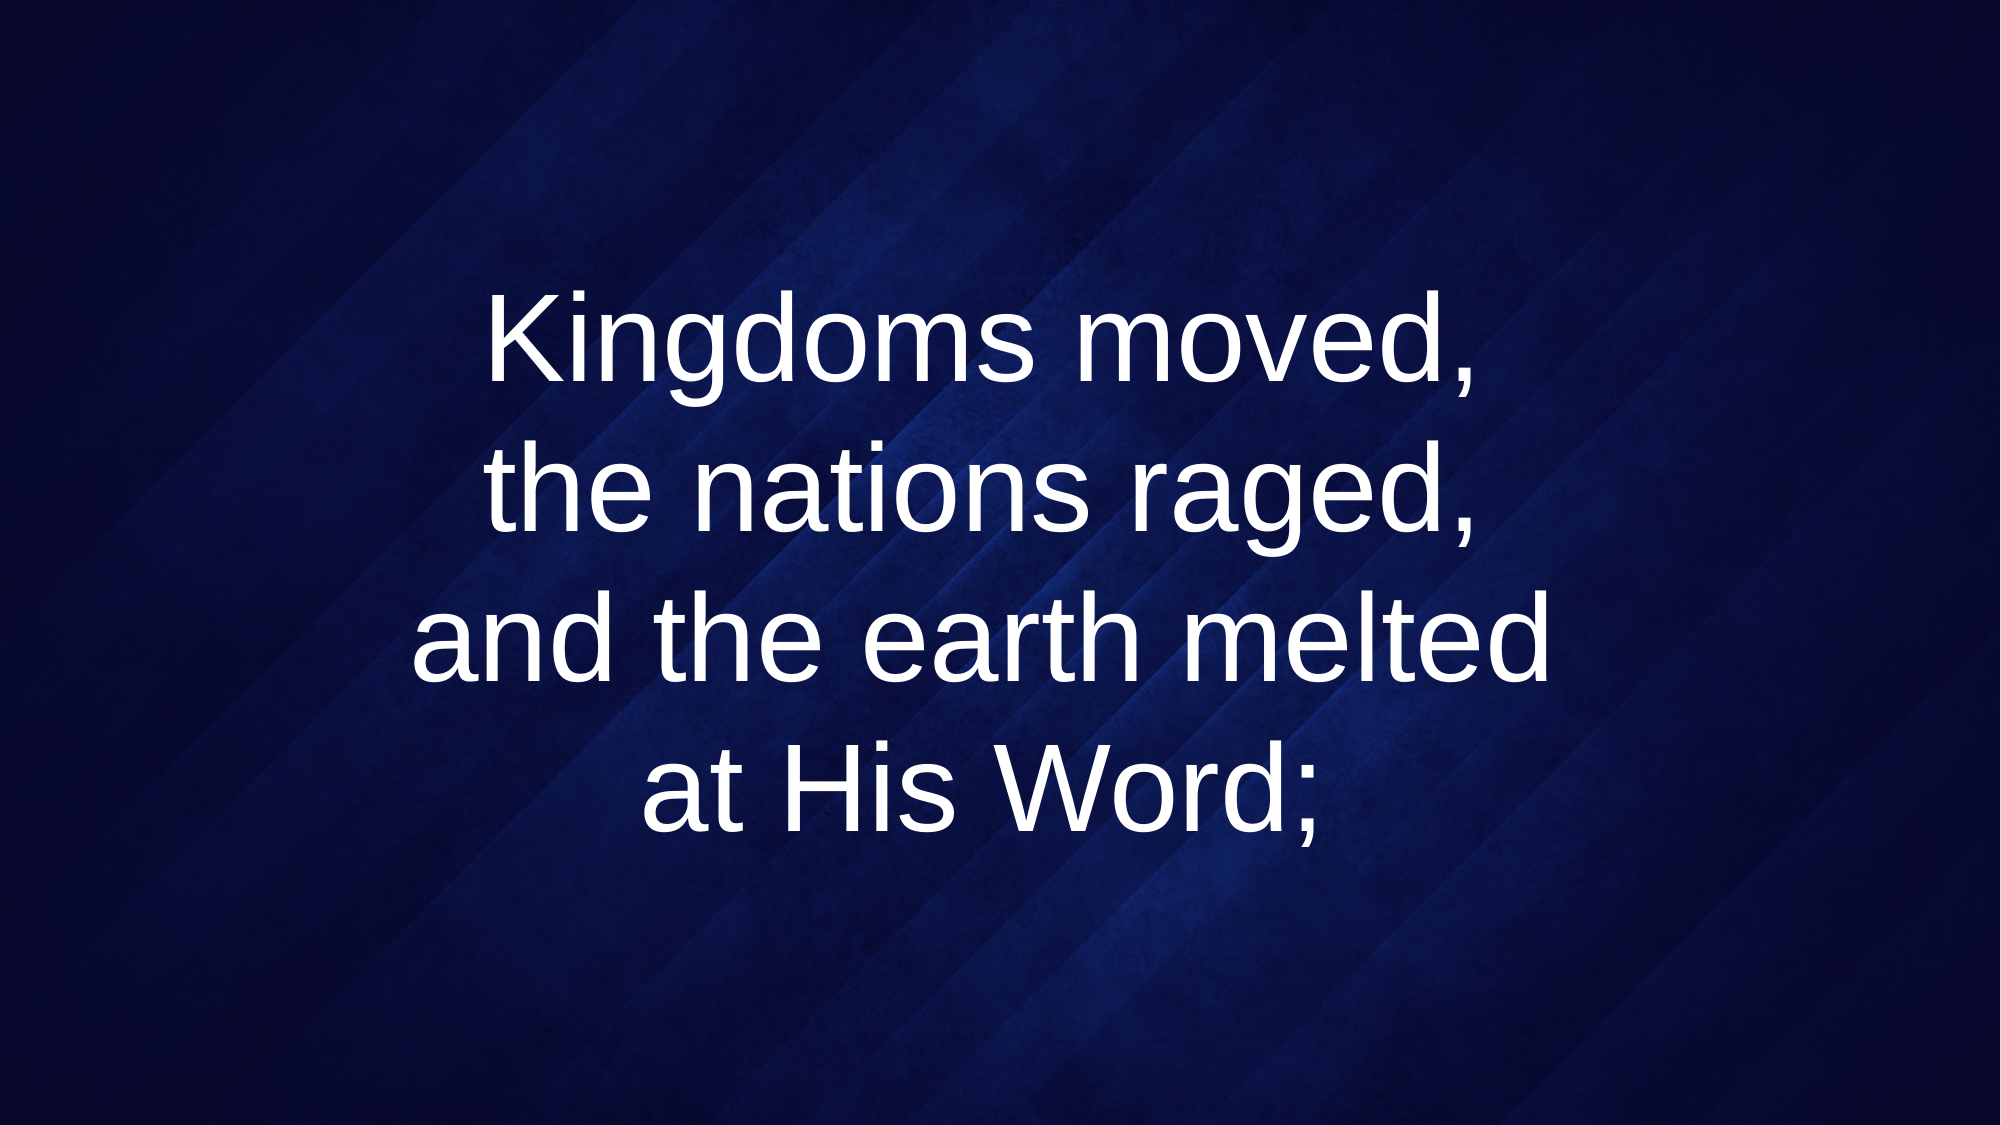

# Kingdoms moved, the nations raged, and the earth melted at His Word;